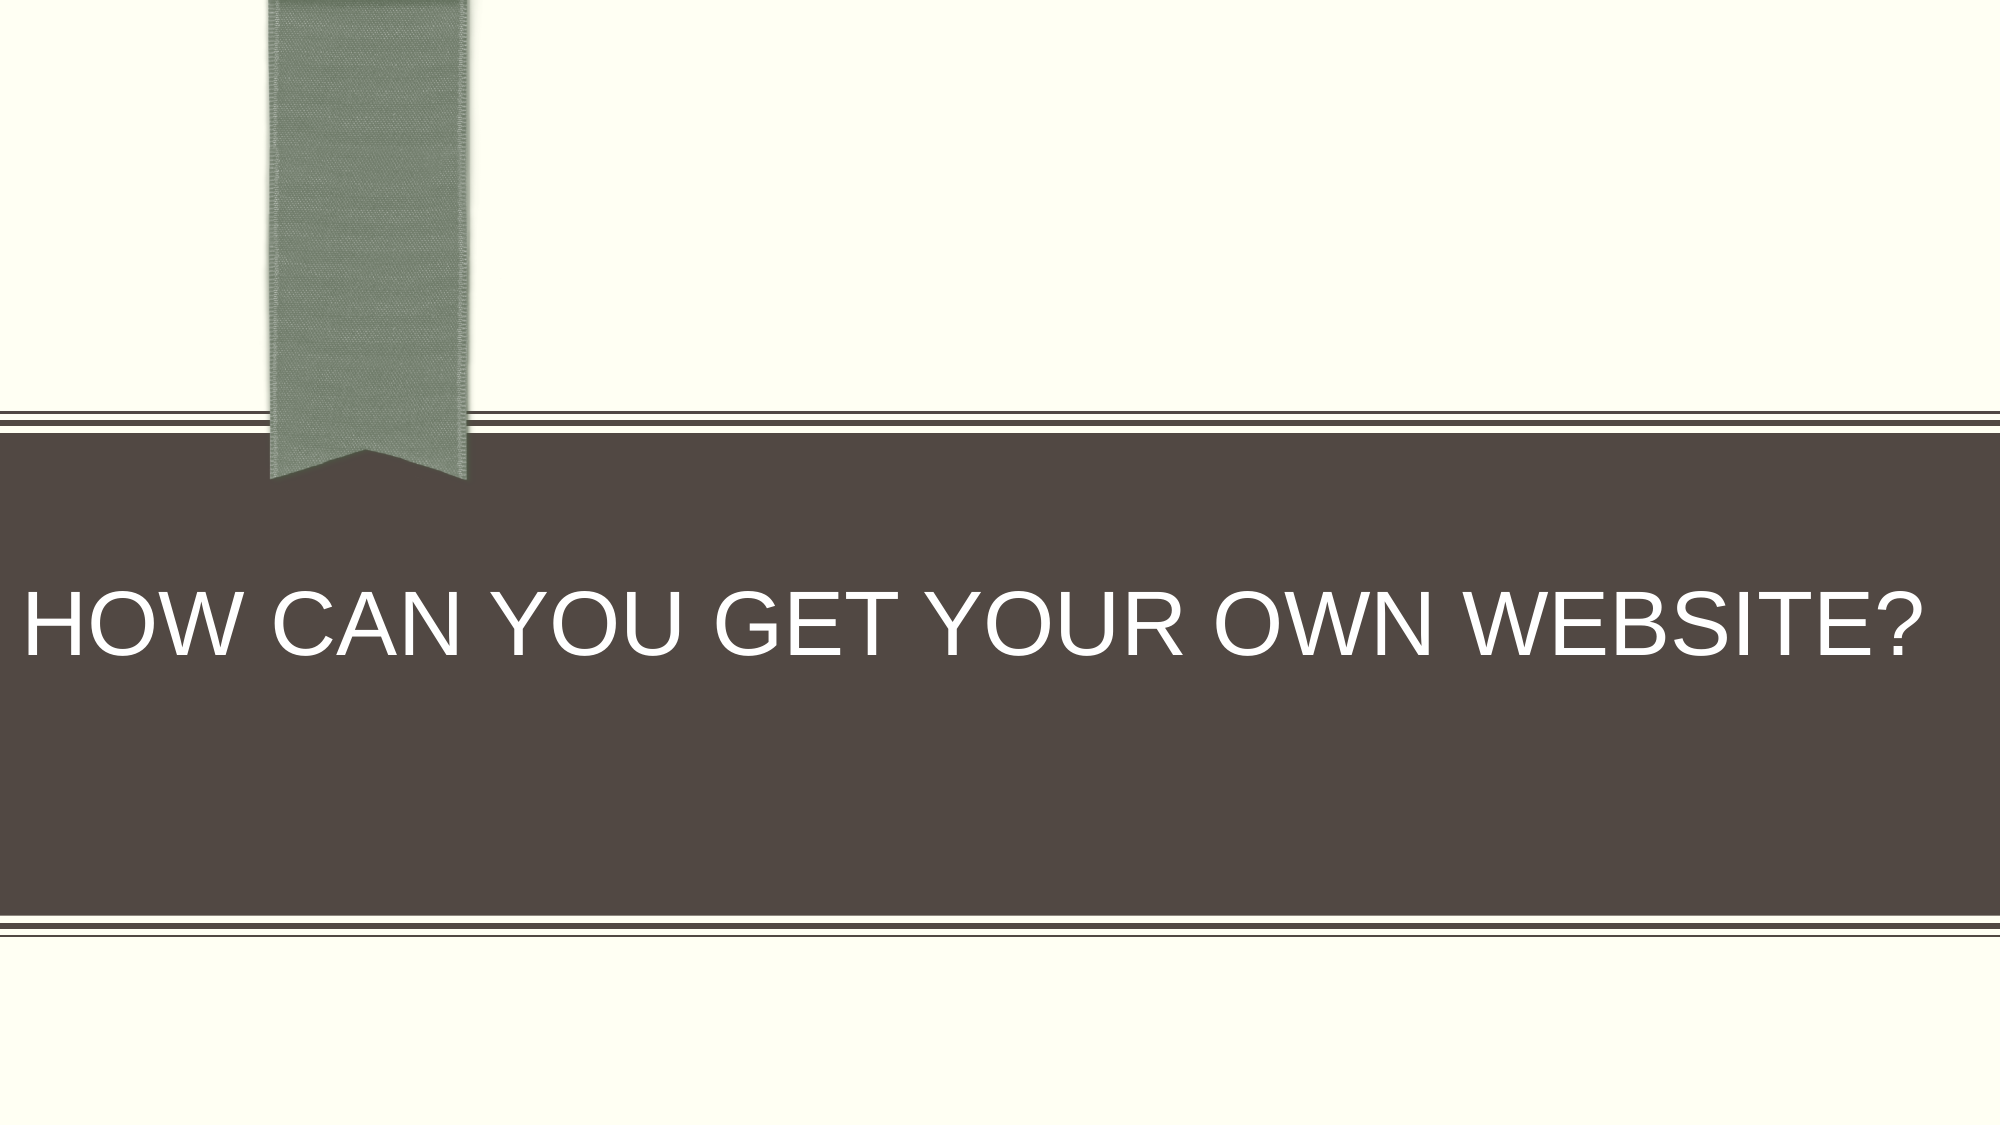

# How can you get your own website?